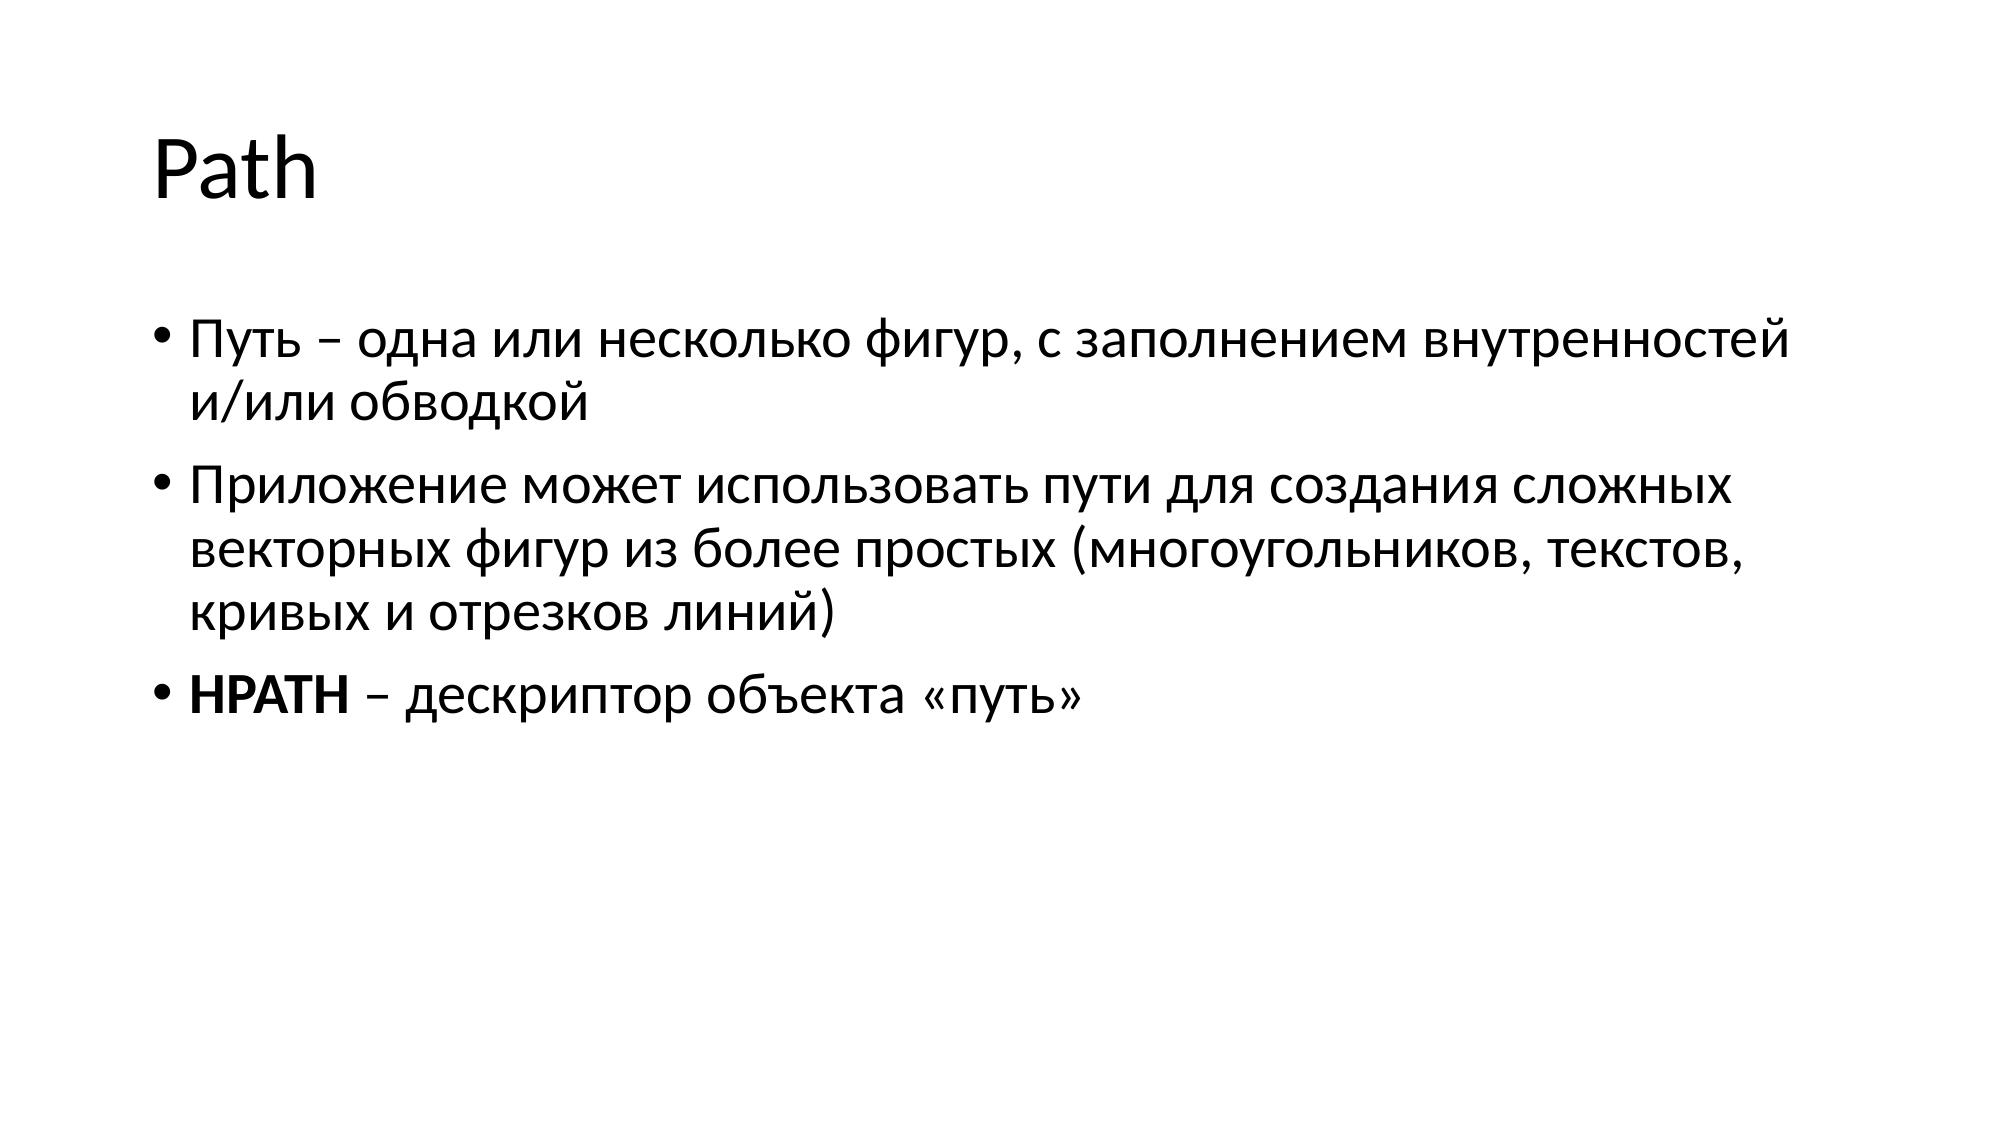

# Path
Путь – одна или несколько фигур, с заполнением внутренностей и/или обводкой
Приложение может использовать пути для создания сложных векторных фигур из более простых (многоугольников, текстов, кривых и отрезков линий)
HPATH – дескриптор объекта «путь»